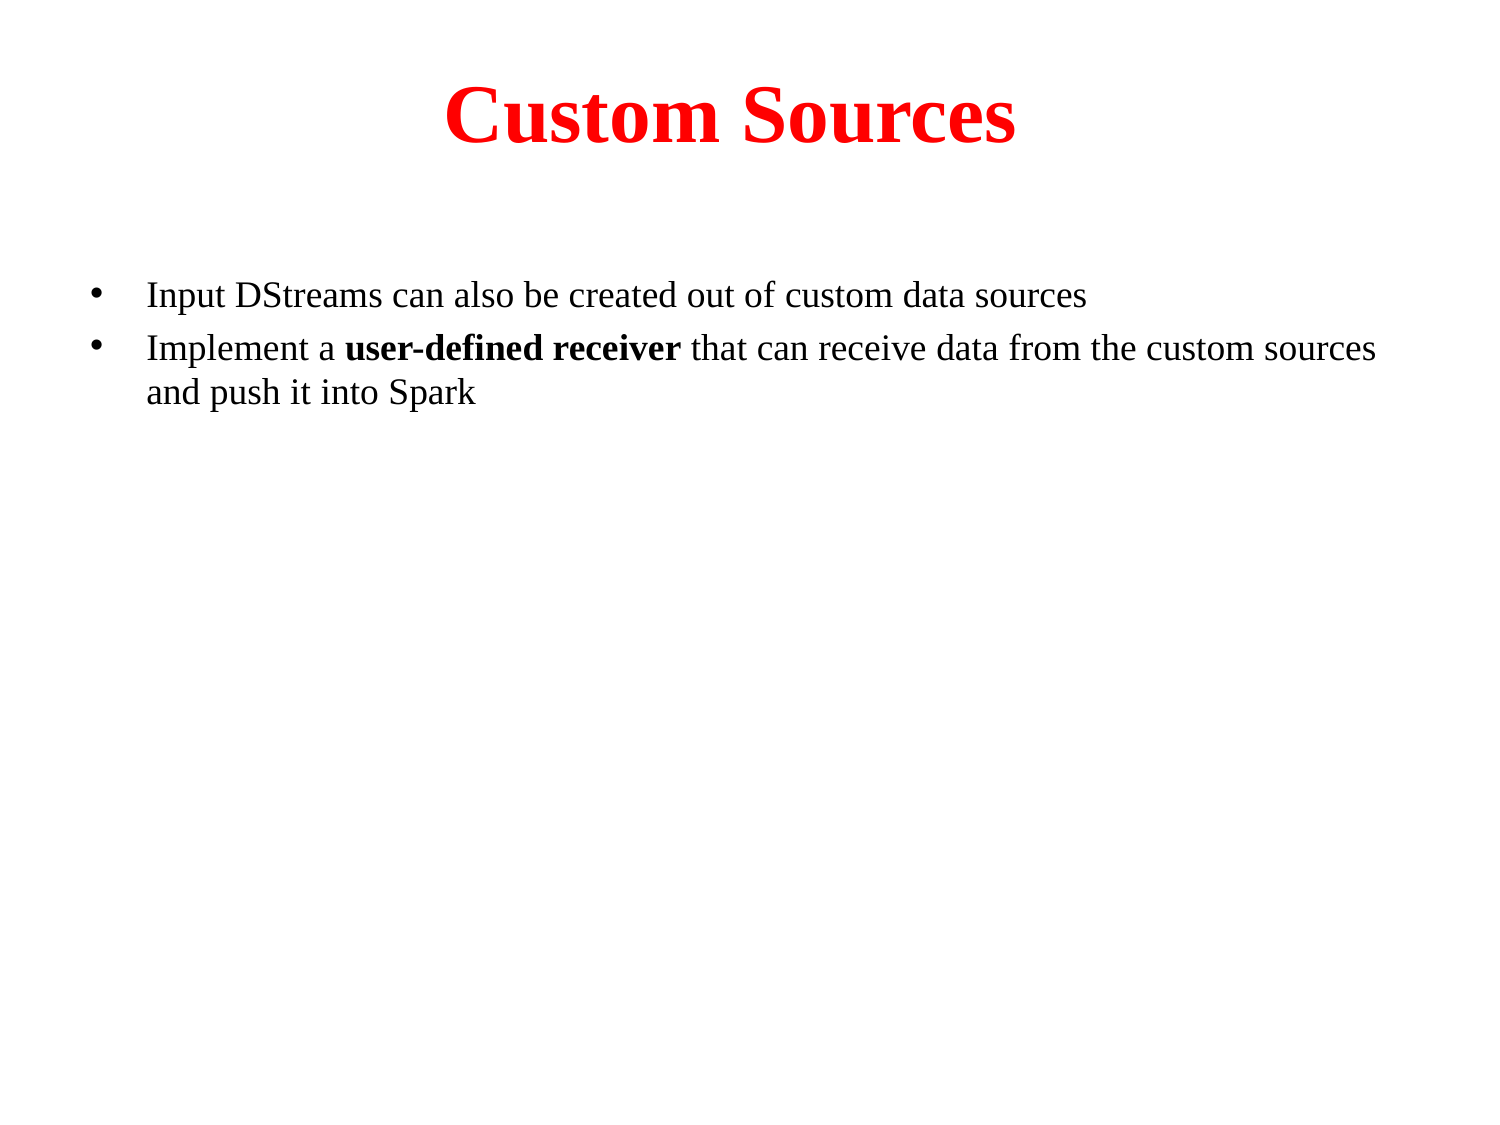

# Custom Sources
Input DStreams can also be created out of custom data sources
Implement a user-defined receiver that can receive data from the custom sources and push it into Spark